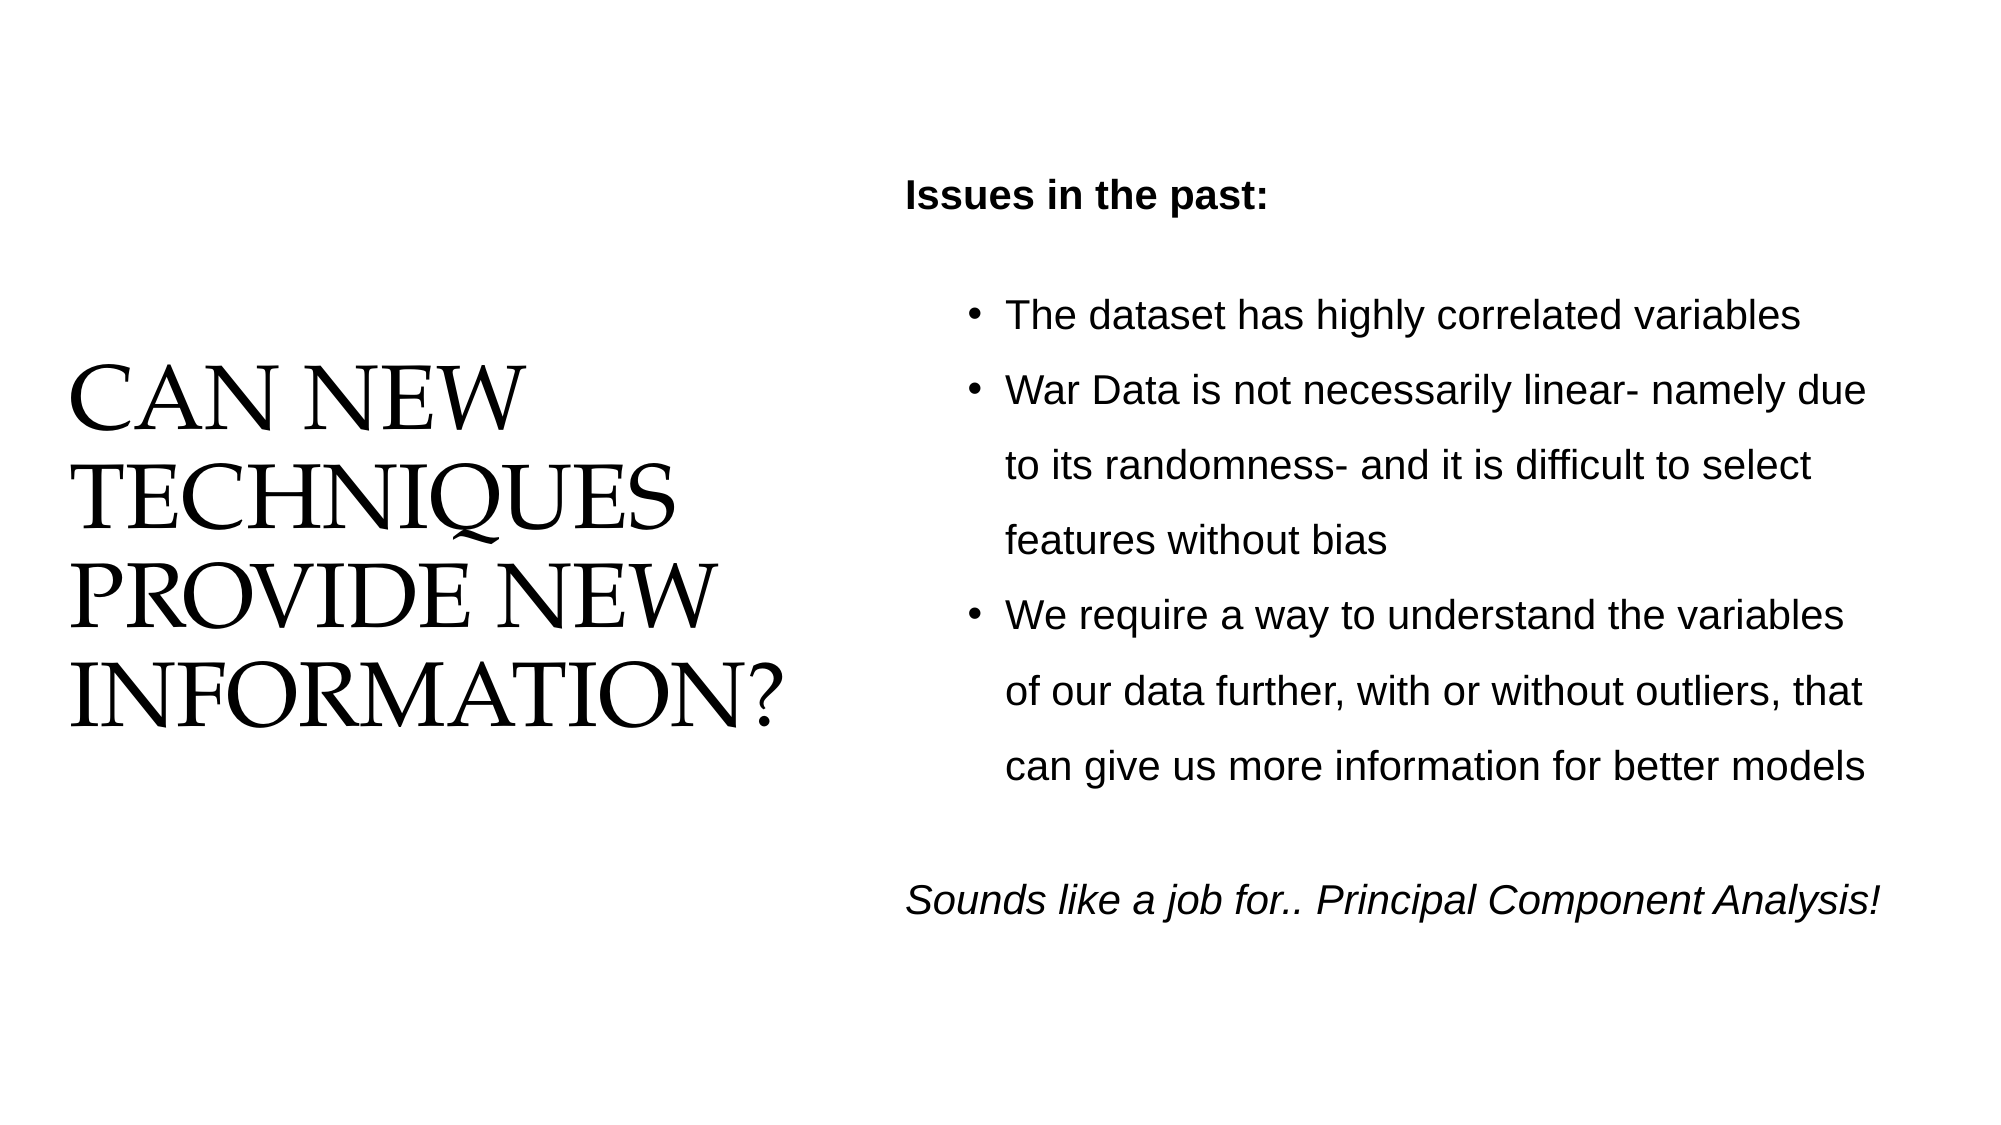

# CAN NEW TECHNIQUES PROVIDE NEW INFORMATION?
Issues in the past:
The dataset has highly correlated variables
War Data is not necessarily linear- namely due to its randomness- and it is difficult to select features without bias
We require a way to understand the variables of our data further, with or without outliers, that can give us more information for better models

Sounds like a job for.. Principal Component Analysis!